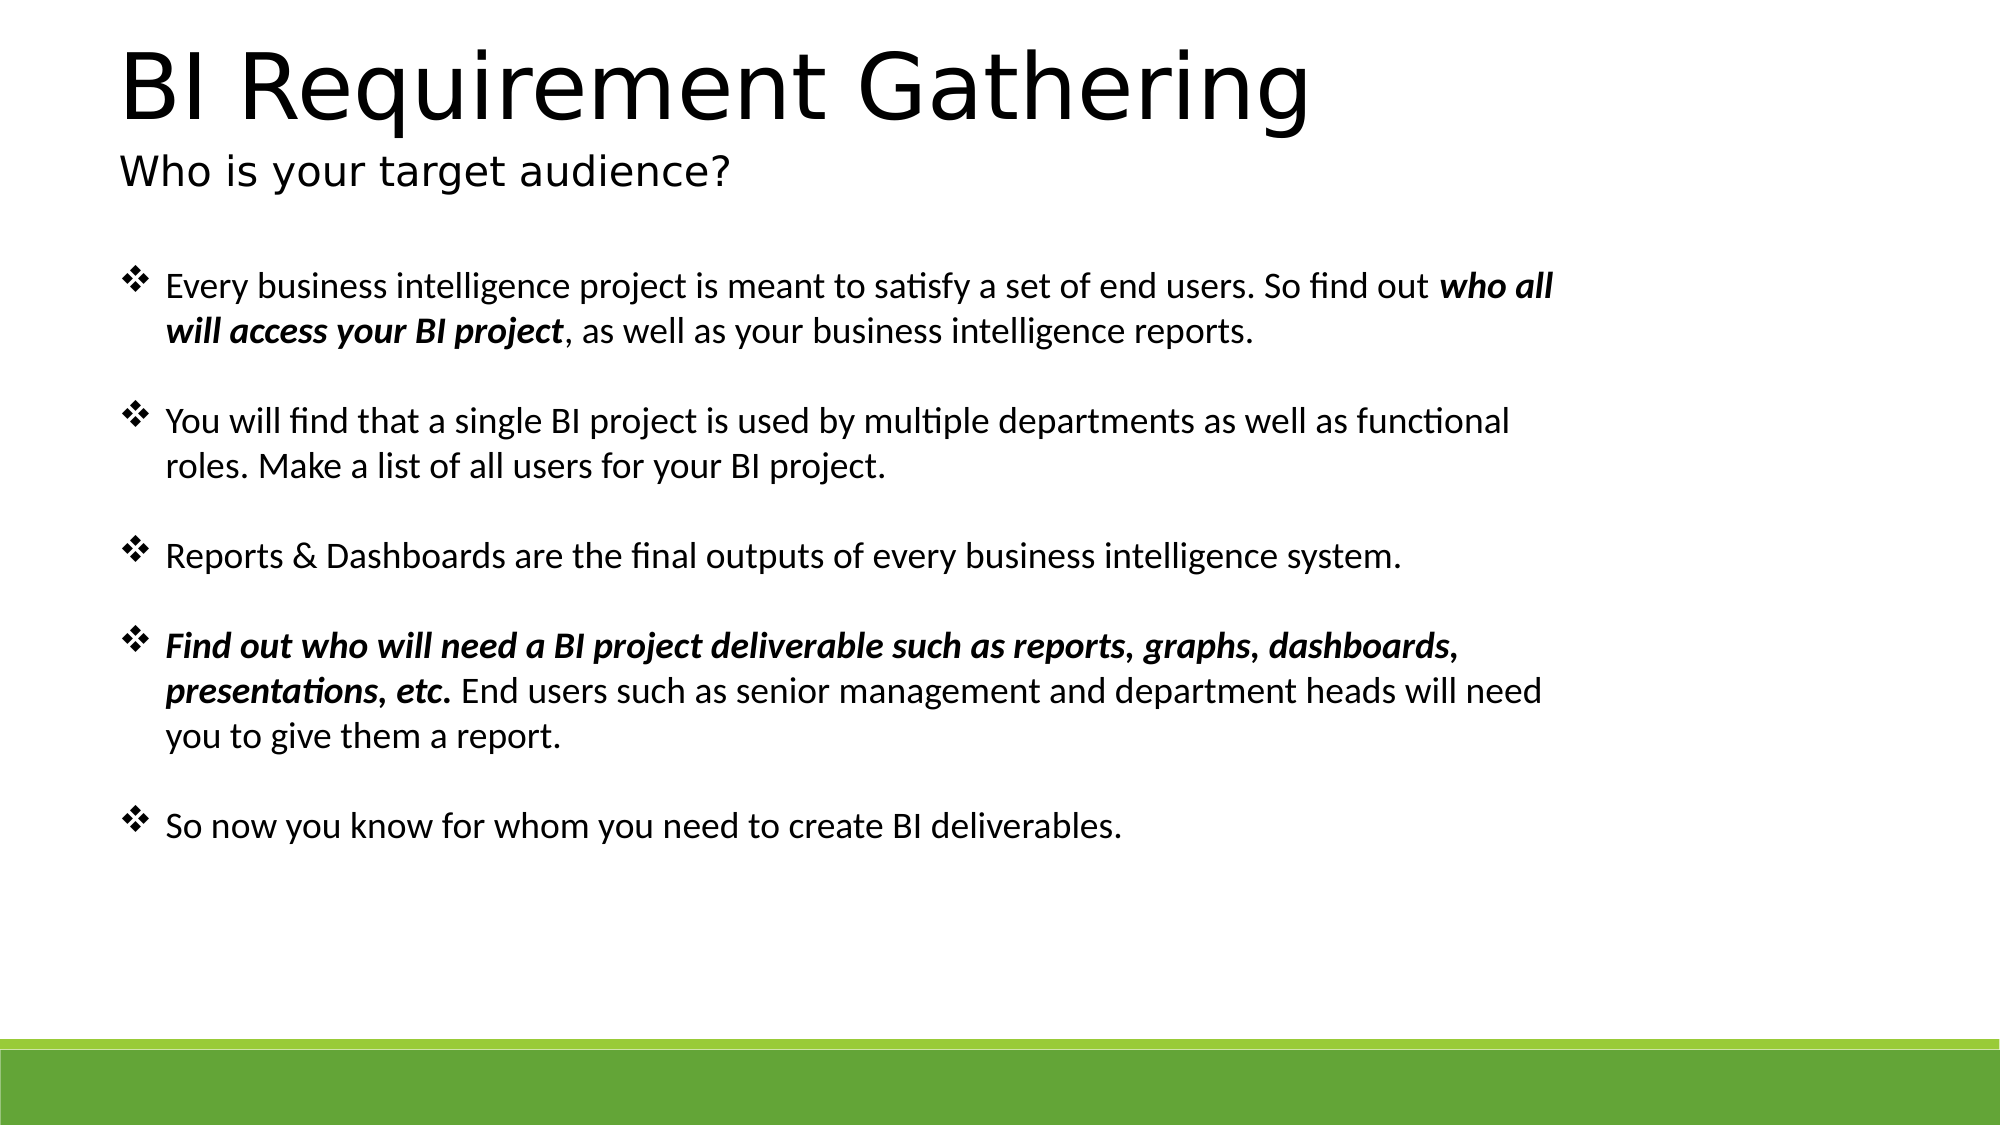

BI Requirement Gathering
Who is your target audience?
Every business intelligence project is meant to satisfy a set of end users. So find out who all will access your BI project, as well as your business intelligence reports.

You will find that a single BI project is used by multiple departments as well as functional roles. Make a list of all users for your BI project.

Reports & Dashboards are the final outputs of every business intelligence system.

Find out who will need a BI project deliverable such as reports, graphs, dashboards, presentations, etc. End users such as senior management and department heads will need you to give them a report.

So now you know for whom you need to create BI deliverables.